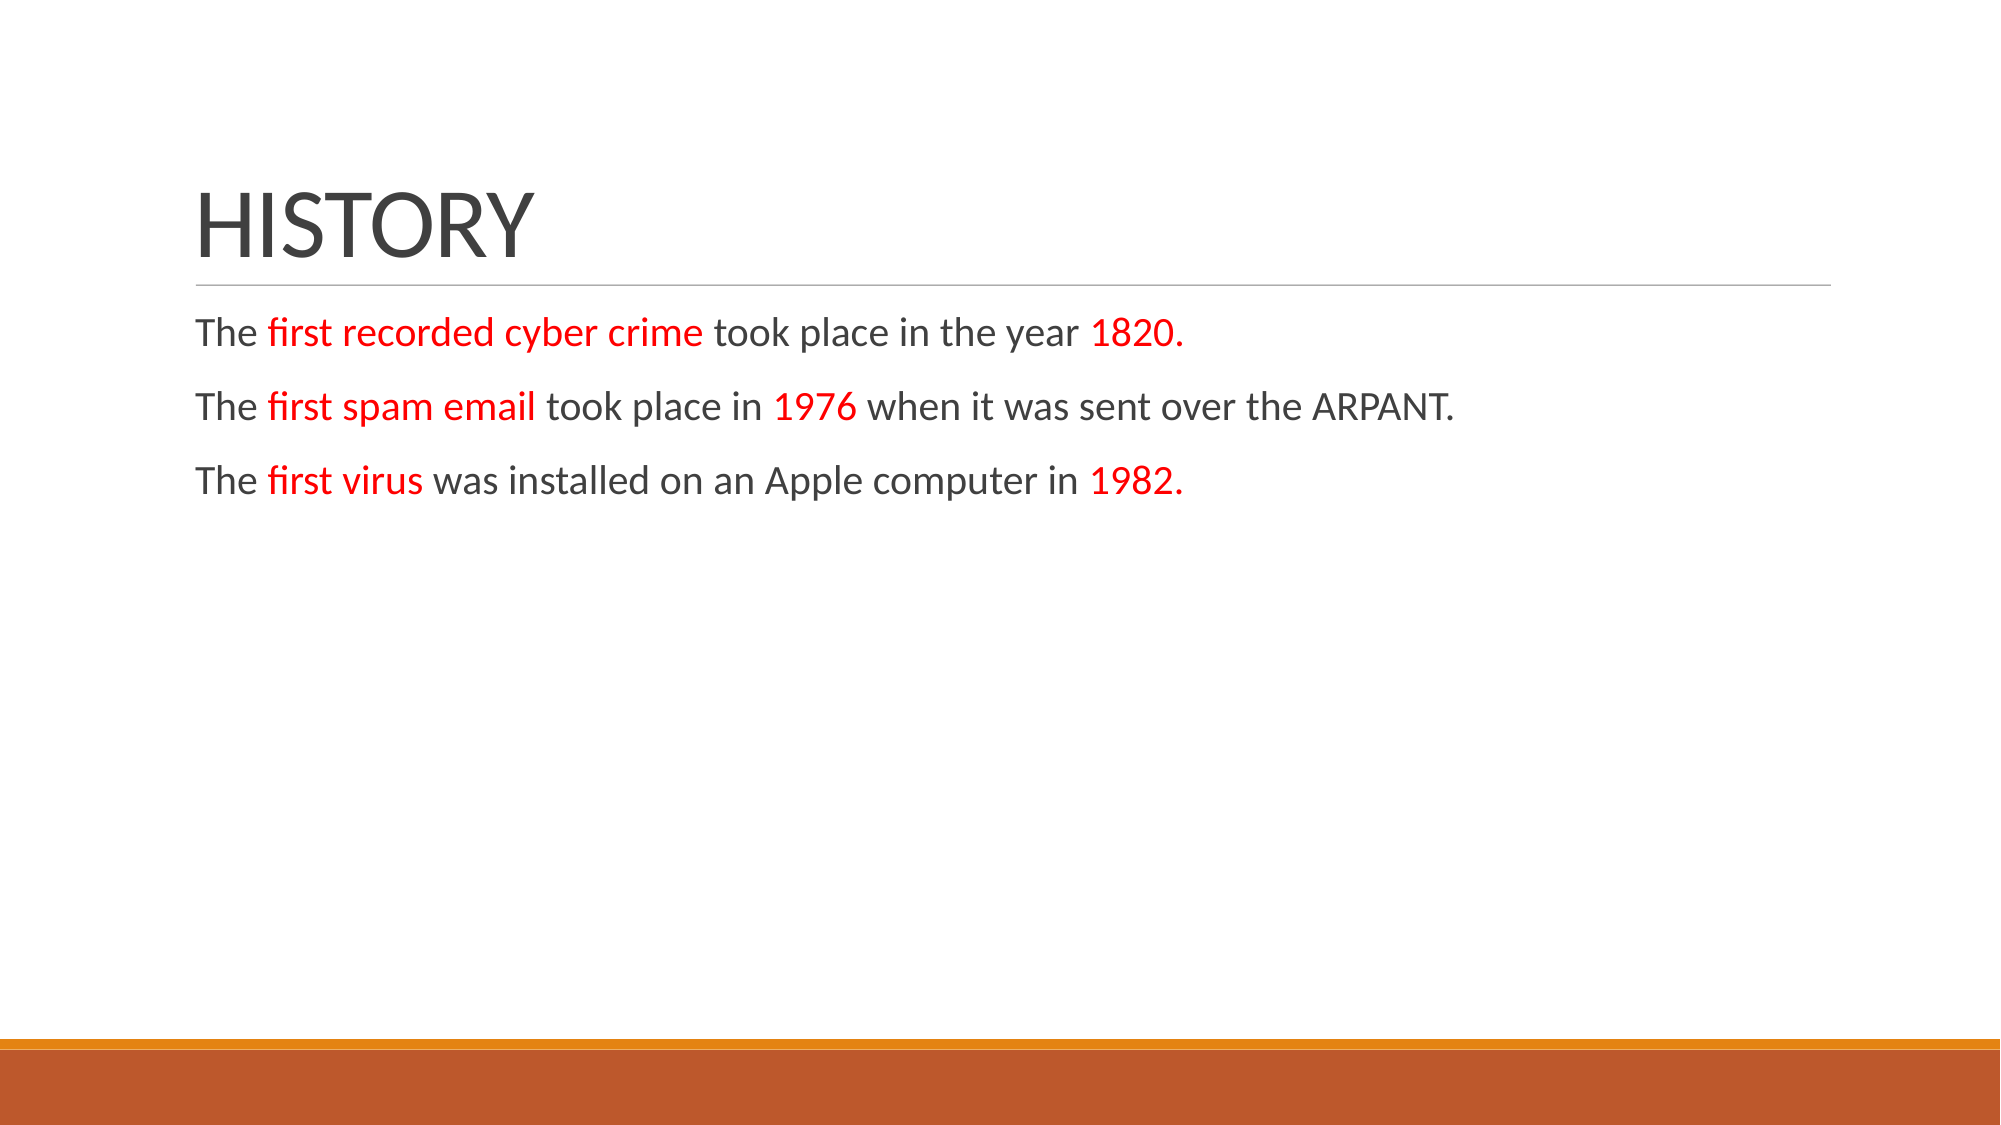

# HISTORY
The first recorded cyber crime took place in the year 1820.
The first spam email took place in 1976 when it was sent over the ARPANT.
The first virus was installed on an Apple computer in 1982.